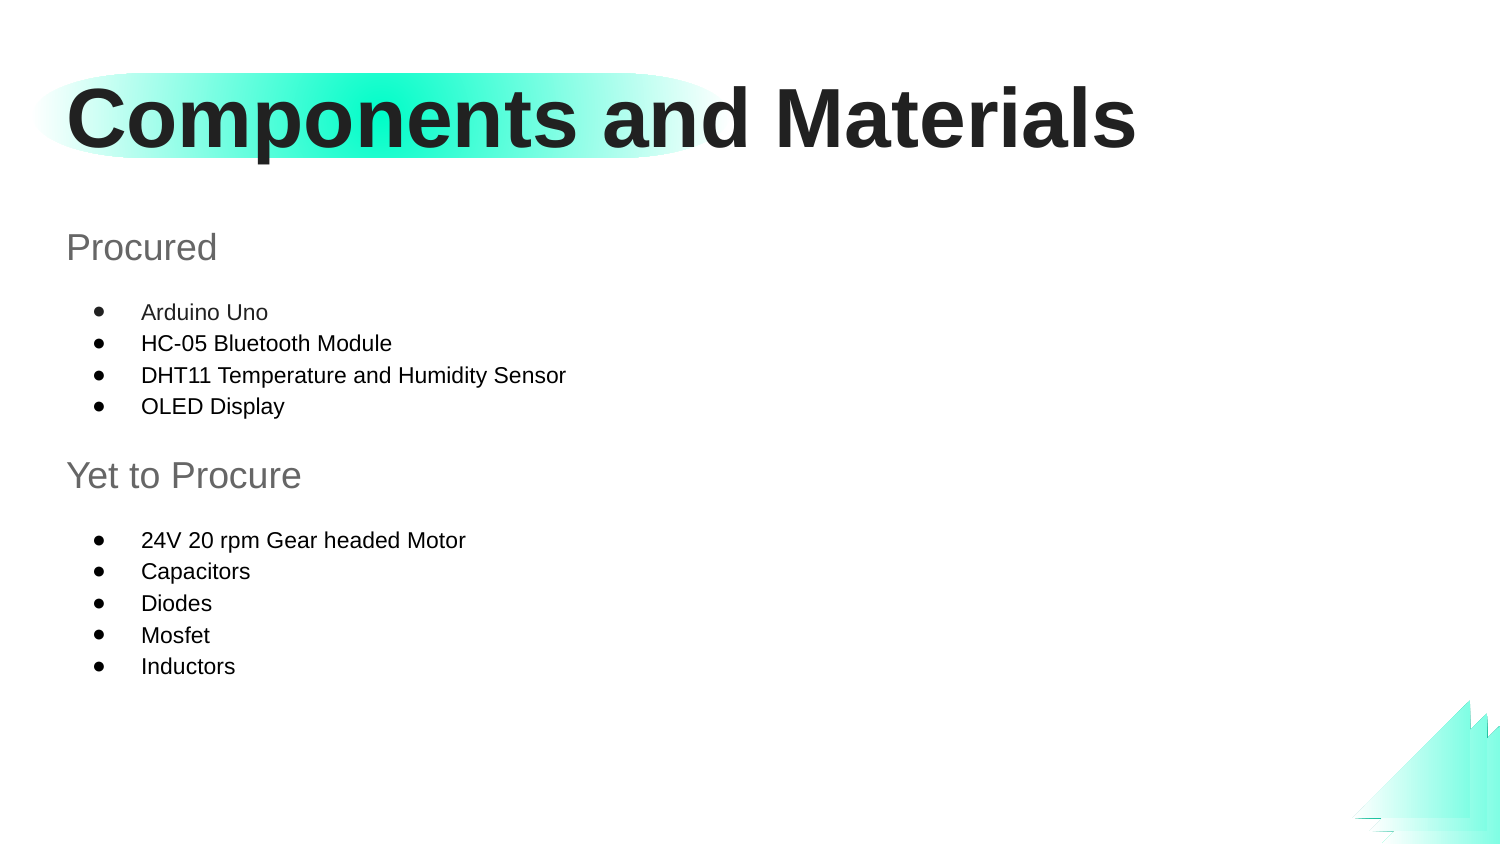

# Components and Materials

Procured
Arduino Uno
HC-05 Bluetooth Module
DHT11 Temperature and Humidity Sensor
OLED Display
Yet to Procure
24V 20 rpm Gear headed Motor
Capacitors
Diodes
Mosfet
Inductors